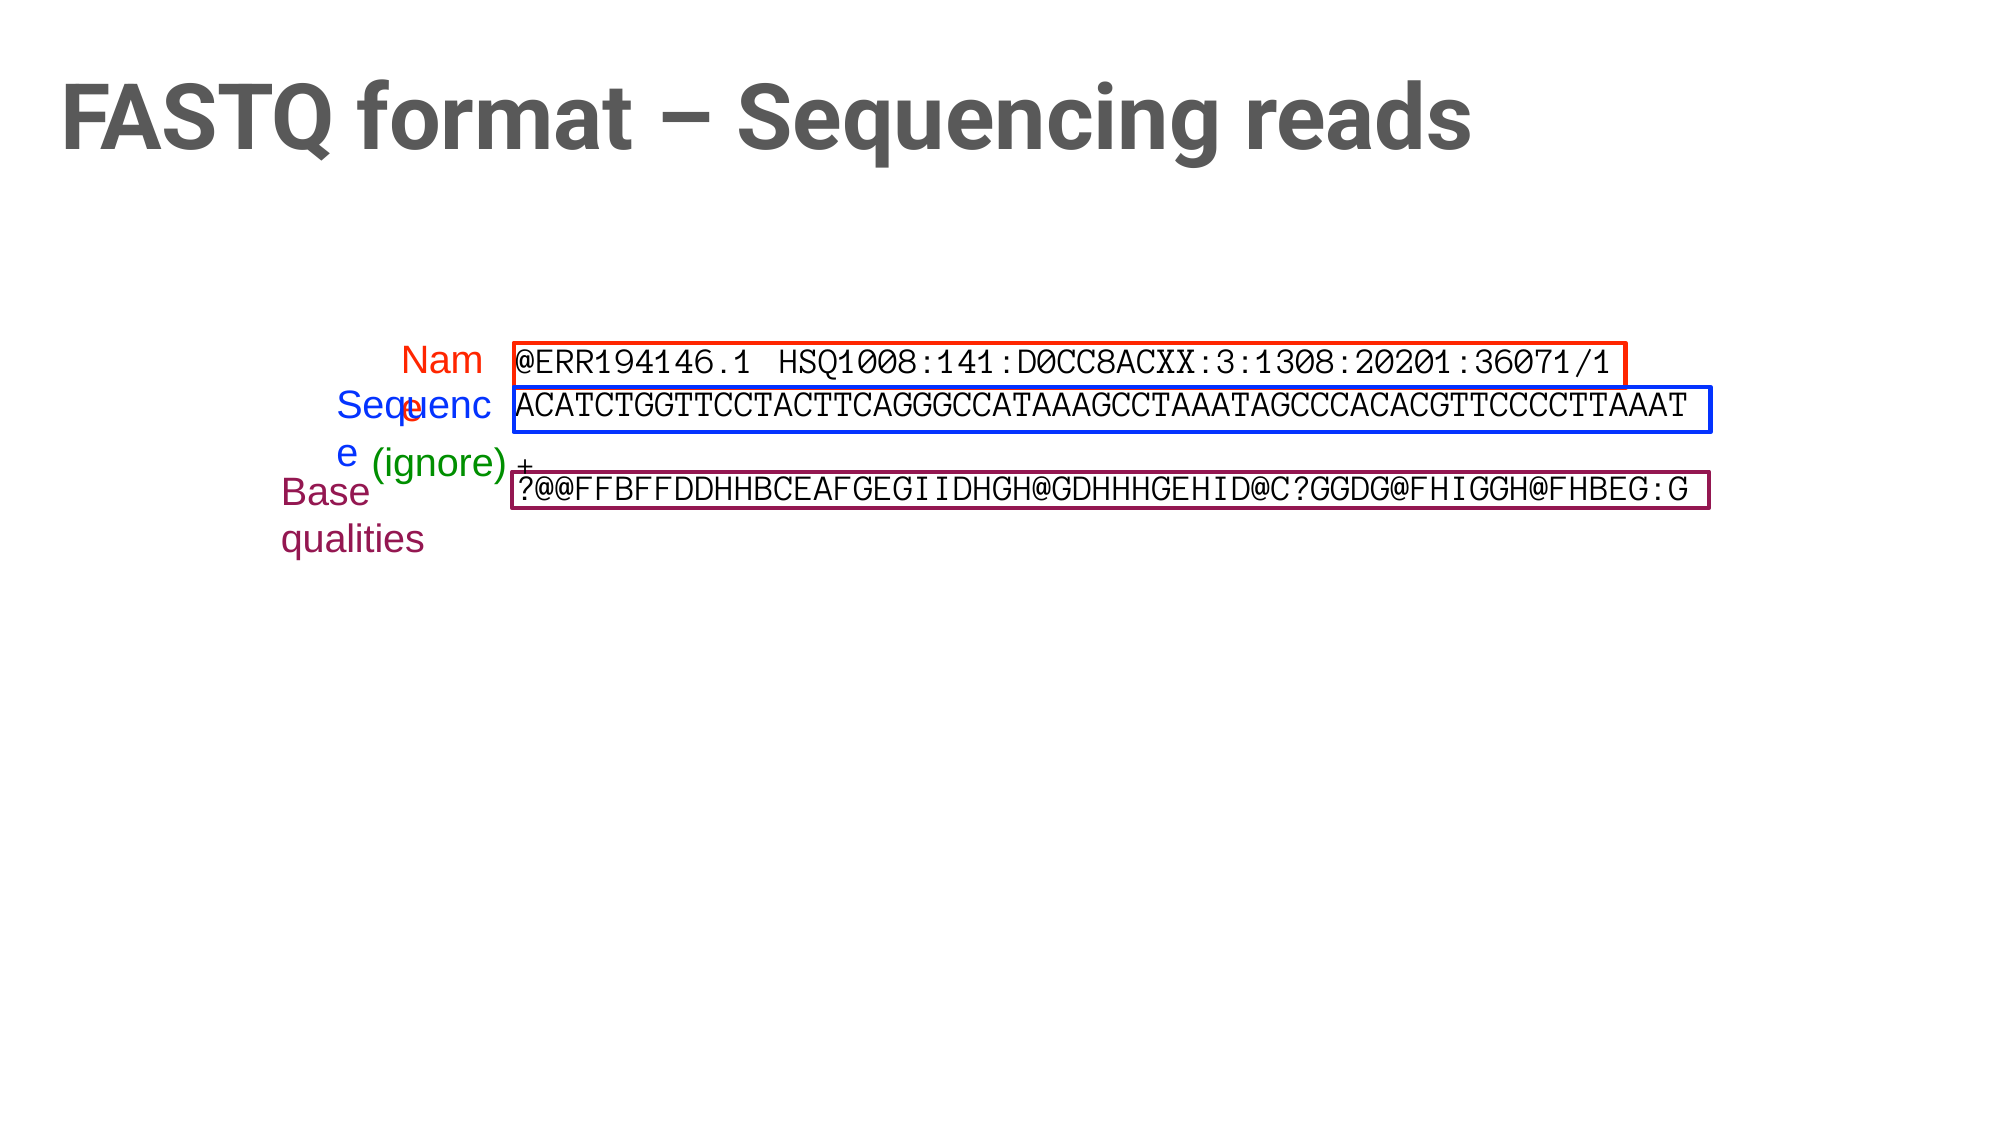

# FASTQ format – Sequencing reads
Name
@ERR194146.1	HSQ1008:141:D0CC8ACXX:3:1308:20201:36071/1

Sequence
ACATCTGGTTCCTACTTCAGGGCCATAAAGCCTAAATAGCCCACACGTTCCCCTTAAAT
(ignore)	+
Base qualities
?@@FFBFFDDHHBCEAFGEGIIDHGH@GDHHHGEHID@C?GGDG@FHIGGH@FHBEG:G